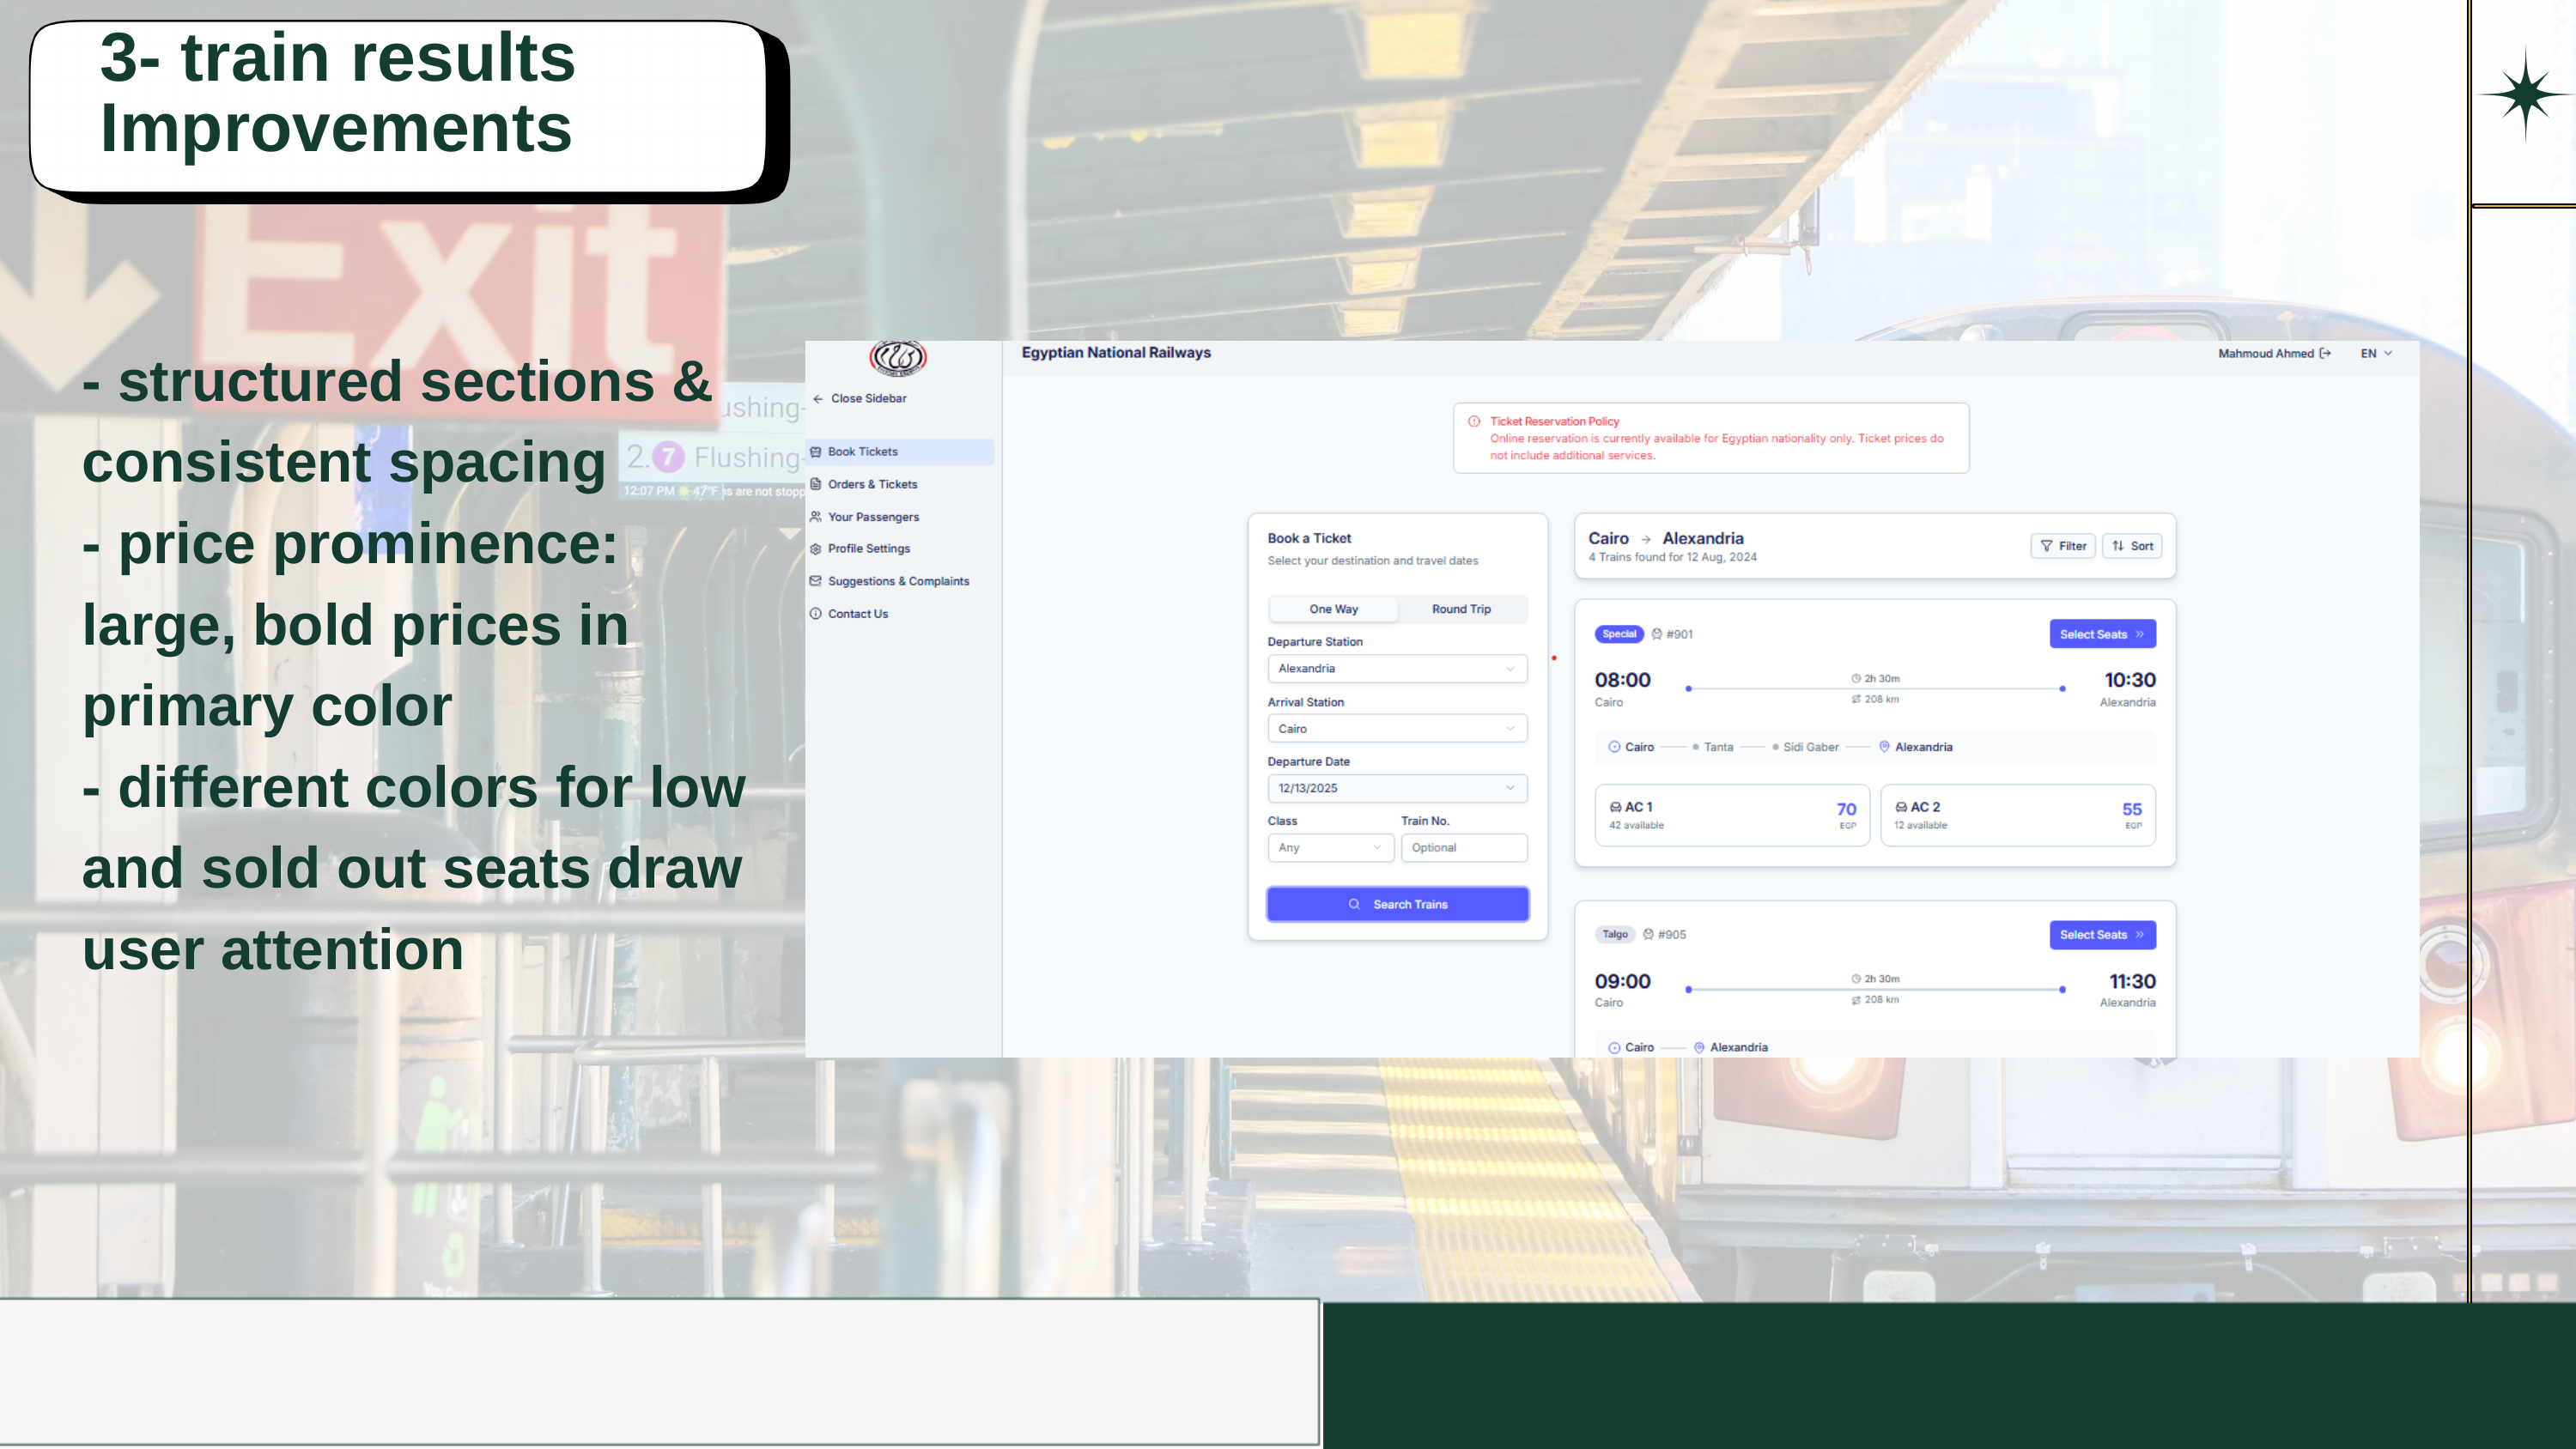

3- train results  Improvements

- structured sections & consistent spacing
- price prominence: large, bold prices in primary color
- different colors for low and sold out seats draw user attention